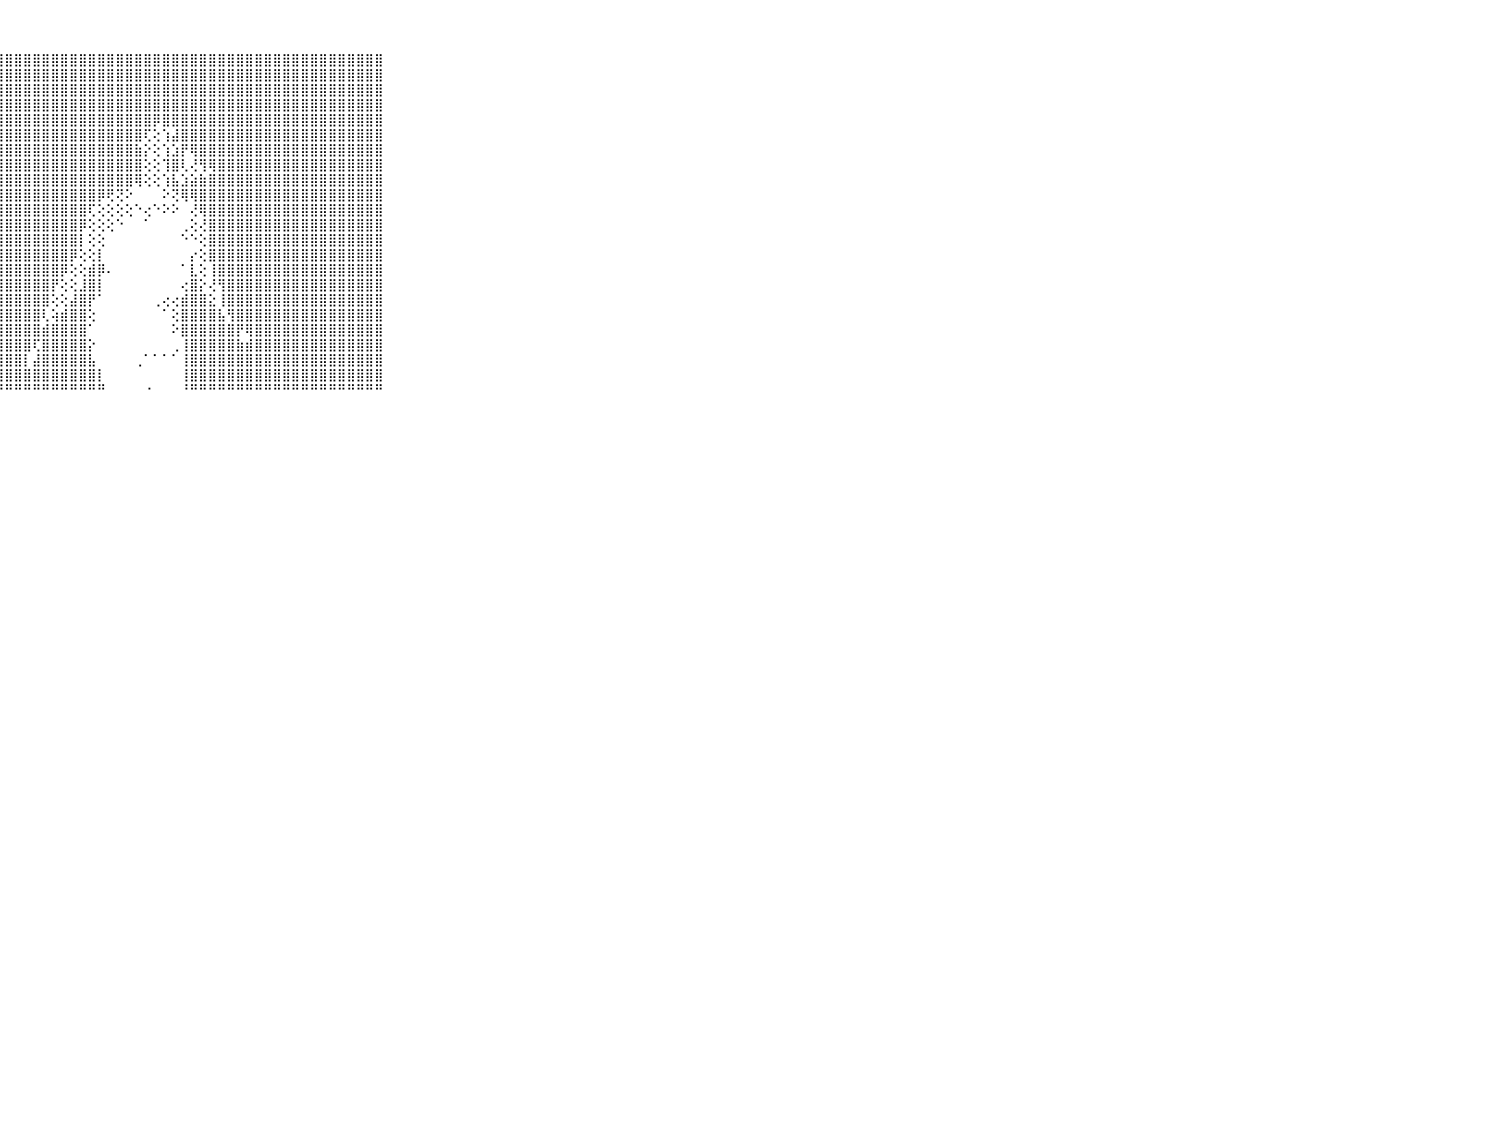

⠀⠀⠀⠀⠀⠀⠀⠀⠀⠀⠀⣿⣿⣿⣿⣿⣿⣿⣿⣿⣿⣿⣿⣿⣿⣿⣿⣿⣿⣿⣿⣿⣿⣿⣿⣿⣿⣿⣿⣿⣿⣿⣿⣿⣿⣿⣿⣿⣿⣿⣿⣿⣿⣿⣿⣿⣿⣿⣿⣿⣿⣿⣿⣿⣿⣿⣿⣿⣿⠀⠀⠀⠀⠀⠀⠀⠀⠀⠀⠀⠀
⠀⠀⠀⠀⠀⠀⠀⠀⠀⠀⠀⣿⣿⣿⣿⣿⣿⣿⣿⣿⣿⣿⣿⣿⣿⣿⣿⣿⣿⣿⣿⣿⣿⣿⣿⣿⣿⣿⣿⣿⣿⣿⣿⣿⣿⣿⣿⣿⣿⣿⣿⣿⣿⣿⣿⣿⣿⣿⣿⣿⣿⣿⣿⣿⣿⣿⣿⣿⣿⠀⠀⠀⠀⠀⠀⠀⠀⠀⠀⠀⠀
⠀⠀⠀⠀⠀⠀⠀⠀⠀⠀⠀⣿⣿⣿⣿⣿⣿⣿⣿⣿⣿⣿⣿⣿⣿⣿⣿⣿⣿⣿⣿⣿⣿⣿⣿⣿⣿⣿⣿⣿⣿⣿⣿⣿⣿⣿⣿⣿⣿⣿⣿⣿⣿⣿⣿⣿⣿⣿⣿⣿⣿⣿⣿⣿⣿⣿⣿⣿⣿⠀⠀⠀⠀⠀⠀⠀⠀⠀⠀⠀⠀
⠀⠀⠀⠀⠀⠀⠀⠀⠀⠀⠀⣿⣿⣿⣿⣿⣿⣿⣿⣿⣿⣿⣿⣿⣿⣿⣿⣿⣿⣿⣿⣿⣿⣿⣿⣿⣿⣿⣿⣿⣿⣿⣿⣿⣿⣿⣿⣿⣿⣿⣿⣿⣿⣿⣿⣿⣿⣿⣿⣿⣿⣿⣿⣿⣿⣿⣿⣿⣿⠀⠀⠀⠀⠀⠀⠀⠀⠀⠀⠀⠀
⠀⠀⠀⠀⠀⠀⠀⠀⠀⠀⠀⣿⣿⣿⣿⣿⣿⣿⣿⣿⣿⣿⣿⣿⣿⣿⣿⣿⣿⣿⣿⣿⣿⣿⣿⣿⣿⣿⣿⣿⣿⣿⣿⣿⡿⣿⣿⣿⣿⣿⣿⣿⣿⣿⣿⣿⣿⣿⣿⣿⣿⣿⣿⣿⣿⣿⣿⣿⣿⠀⠀⠀⠀⠀⠀⠀⠀⠀⠀⠀⠀
⠀⠀⠀⠀⠀⠀⠀⠀⠀⠀⠀⣿⣿⣿⣿⣿⣿⣿⣿⣿⣿⣿⣿⣿⣿⣿⣿⣿⣿⣿⣿⣿⣿⣿⣿⣿⣿⣿⣿⣿⣿⣿⣿⢏⢕⢱⣼⣿⣿⣿⣿⣿⣿⣿⣿⣿⣿⣿⣿⣿⣿⣿⣿⣿⣿⣿⣿⣿⣿⠀⠀⠀⠀⠀⠀⠀⠀⠀⠀⠀⠀
⠀⠀⠀⠀⠀⠀⠀⠀⠀⠀⠀⣿⣿⣿⣿⣿⣿⣿⣿⣿⣿⣿⣿⣿⣿⣿⣿⣿⣿⣿⣿⣿⣿⣿⣿⣿⣿⣿⣿⣿⣿⣿⣷⡕⢕⢱⣱⡟⢿⣿⣿⣿⣿⣿⣿⣿⣿⣿⣿⣿⣿⣿⣿⣿⣿⣿⣿⣿⣿⠀⠀⠀⠀⠀⠀⠀⠀⠀⠀⠀⠀
⠀⠀⠀⠀⠀⠀⠀⠀⠀⠀⠀⣿⣿⣿⣿⣿⣿⣿⣿⣿⣿⣿⣿⣿⣿⣿⣿⣿⣿⣿⣿⣿⣿⣿⣿⣿⣿⣿⣿⣿⣿⣿⣿⢕⢕⢹⣿⢇⢜⢻⢿⣿⣿⣿⣿⣿⣿⣿⣿⣿⣿⣿⣿⣿⣿⣿⣿⣿⣿⠀⠀⠀⠀⠀⠀⠀⠀⠀⠀⠀⠀
⠀⠀⠀⠀⠀⠀⠀⠀⠀⠀⠀⣿⣿⣿⣿⣿⣿⣿⣿⣿⣿⣿⣿⣿⣿⣿⣿⣿⣿⣿⣿⣿⣿⣿⣿⣿⣿⣿⣿⣿⣿⣿⢿⢕⢕⢱⣧⣱⣵⣷⣿⣿⣿⣿⣿⣿⣿⣿⣿⣿⣿⣿⣿⣿⣿⣿⣿⣿⣿⠀⠀⠀⠀⠀⠀⠀⠀⠀⠀⠀⠀
⠀⠀⠀⠀⠀⠀⠀⠀⠀⠀⠀⣿⣿⣿⣿⣿⣿⣿⣿⣿⣿⣿⣿⣿⣿⣿⣿⣿⣿⣿⣿⣿⣿⣿⣿⣿⣿⣿⡿⢟⢝⠕⠀⠀⠀⠕⢝⢿⢿⣿⣿⣿⣿⣿⣿⣿⣿⣿⣿⣿⣿⣿⣿⣿⣿⣿⣿⣿⣿⠀⠀⠀⠀⠀⠀⠀⠀⠀⠀⠀⠀
⠀⠀⠀⠀⠀⠀⠀⠀⠀⠀⠀⣿⣿⣿⣿⣿⣿⣿⣿⣿⣿⣿⣿⣿⣿⣿⣿⣿⣿⣿⣿⣿⣿⣿⣿⣿⣿⢏⢕⢕⢕⢕⠑⢔⠑⠕⠕⠀⢜⢿⣿⣿⣿⣿⣿⣿⣿⣿⣿⣿⣿⣿⣿⣿⣿⣿⣿⣿⣿⠀⠀⠀⠀⠀⠀⠀⠀⠀⠀⠀⠀
⠀⠀⠀⠀⠀⠀⠀⠀⠀⠀⠀⣿⣿⣿⣿⣿⣿⣿⣿⣿⣿⣿⣿⣿⣿⣿⣿⣿⣿⣿⣿⣿⣿⣿⣿⣿⡿⢕⢕⢕⠑⠀⠀⠁⠀⠀⠀⢀⢕⢜⣿⣿⣿⣿⣿⣿⣿⣿⣿⣿⣿⣿⣿⣿⣿⣿⣿⣿⣿⠀⠀⠀⠀⠀⠀⠀⠀⠀⠀⠀⠀
⠀⠀⠀⠀⠀⠀⠀⠀⠀⠀⠀⣿⣿⣿⣿⣿⣿⣿⣿⣿⣿⣿⣿⣿⣿⣿⣿⣿⣿⣿⣿⣿⣿⣿⣿⣿⡇⢕⢕⠀⠀⠀⠀⠀⠀⠀⠀⠑⠑⢕⣿⣿⣿⣿⣿⣿⣿⣿⣿⣿⣿⣿⣿⣿⣿⣿⣿⣿⣿⠀⠀⠀⠀⠀⠀⠀⠀⠀⠀⠀⠀
⠀⠀⠀⠀⠀⠀⠀⠀⠀⠀⠀⣿⣿⣿⣿⣿⣿⣿⣿⣿⣿⣿⣿⣿⣿⣿⣿⣿⣿⣿⣿⣿⣿⣿⣿⡿⢕⢕⡇⠀⠀⠀⠀⠀⠀⠀⠀⠀⡔⢕⣿⣿⣿⣿⣿⣿⣿⣿⣿⣿⣿⣿⣿⣿⣿⣿⣿⣿⣿⠀⠀⠀⠀⠀⠀⠀⠀⠀⠀⠀⠀
⠀⠀⠀⠀⠀⠀⠀⠀⠀⠀⠀⣿⣿⣿⣿⣿⣿⣿⣿⣿⣿⣿⣿⣿⣿⣿⣿⣿⣿⣿⣿⣿⣿⣿⡿⢕⢕⣾⡿⠄⠀⠀⠀⠀⠀⠀⠀⠁⣇⢕⢸⣿⣿⣿⣿⣿⣿⣿⣿⣿⣿⣿⣿⣿⣿⣿⣿⣿⣿⠀⠀⠀⠀⠀⠀⠀⠀⠀⠀⠀⠀
⠀⠀⠀⠀⠀⠀⠀⠀⠀⠀⠀⣿⣿⣿⣿⣿⣿⣿⣿⣿⣿⣿⣿⣿⣿⣿⣿⣿⣿⣿⣿⣿⣿⡟⢕⢕⣸⣿⡇⠀⠀⠀⠀⠀⠀⠀⠀⢔⣿⡕⢜⢻⣿⣿⣿⣿⣿⣿⣿⣿⣿⣿⣿⣿⣿⣿⣿⣿⣿⠀⠀⠀⠀⠀⠀⠀⠀⠀⠀⠀⠀
⠀⠀⠀⠀⠀⠀⠀⠀⠀⠀⠀⣿⣿⣿⣿⣿⣿⣿⣿⣿⣿⣿⣿⣿⣿⣿⣿⣿⣿⣿⣿⣿⣿⢕⢕⣼⣿⡟⠁⠀⠀⠀⠀⠀⢀⢔⢔⣾⣿⣿⣕⢸⣿⣿⣿⣿⣿⣿⣿⣿⣿⣿⣿⣿⣿⣿⣿⣿⣿⠀⠀⠀⠀⠀⠀⠀⠀⠀⠀⠀⠀
⠀⠀⠀⠀⠀⠀⠀⠀⠀⠀⠀⣿⣿⣿⣿⣿⣿⣿⣿⣿⣿⣿⣿⣿⣿⣿⣿⣿⣿⣿⣿⣿⢇⢵⣾⣿⣿⢕⠀⠀⠀⠀⠀⠀⠀⠁⢕⣿⣿⣿⣿⣧⢻⣿⣿⣿⣿⣿⣿⣿⣿⣿⣿⣿⣿⣿⣿⣿⣿⠀⠀⠀⠀⠀⠀⠀⠀⠀⠀⠀⠀
⠀⠀⠀⠀⠀⠀⠀⠀⠀⠀⠀⣿⣿⣿⣿⣿⣿⣿⣿⣿⣿⣿⣿⣿⣿⣿⣿⣿⣿⣿⣿⣿⣾⣿⣿⣿⣿⠁⠀⠀⠀⠀⠀⠀⠀⠀⠕⣿⣿⣿⣿⣿⣿⡟⢿⣿⣿⣿⣿⣿⣿⣿⣿⣿⣿⣿⣿⣿⣿⠀⠀⠀⠀⠀⠀⠀⠀⠀⠀⠀⠀
⠀⠀⠀⠀⠀⠀⠀⠀⠀⠀⠀⣿⣿⣿⣿⣿⣿⣿⣿⣿⣿⣿⣿⣿⣿⣿⣿⣿⣿⣿⣿⢏⣿⣿⣿⣿⣿⡕⠀⠀⠀⠀⠀⠀⠀⠀⢀⢸⣿⣿⣿⣿⣿⣷⣾⣿⣿⣿⣿⣿⣿⣿⣿⣿⣿⣿⣿⣿⣿⠀⠀⠀⠀⠀⠀⠀⠀⠀⠀⠀⠀
⠀⠀⠀⠀⠀⠀⠀⠀⠀⠀⠀⣿⣿⣿⣿⣿⣿⣿⣿⣿⣿⣿⣿⣿⣿⣿⣿⣿⣿⣿⡇⣼⣿⣿⣿⣿⣿⣧⠀⠀⠀⠀⢀⠁⠁⠁⠁⢸⣿⣿⣿⣿⣿⣿⣿⣿⣿⣿⣿⣿⣿⣿⣿⣿⣿⣿⣿⣿⣿⠀⠀⠀⠀⠀⠀⠀⠀⠀⠀⠀⠀
⠀⠀⠀⠀⠀⠀⠀⠀⠀⠀⠀⣿⣿⣿⣿⣿⣿⣿⣿⣿⣿⣿⣿⣿⣿⣿⣿⣿⣿⣿⣿⣿⣿⣿⣿⣿⣿⣿⡇⠀⠀⠀⠀⠀⠀⠀⠀⢸⣿⣿⣿⣿⣿⣿⣿⣿⣿⣿⣿⣿⣿⣿⣿⣿⣿⣿⣿⣿⣿⠀⠀⠀⠀⠀⠀⠀⠀⠀⠀⠀⠀
⠀⠀⠀⠀⠀⠀⠀⠀⠀⠀⠀⠛⠛⠛⠛⠛⠛⠛⠛⠛⠛⠛⠛⠛⠛⠛⠛⠛⠛⠛⠛⠛⠛⠛⠛⠛⠛⠛⠛⠀⠀⠀⠀⠐⠀⠀⠀⠘⠛⠛⠛⠛⠛⠛⠛⠛⠛⠛⠛⠛⠛⠛⠛⠛⠛⠛⠛⠛⠛⠀⠀⠀⠀⠀⠀⠀⠀⠀⠀⠀⠀